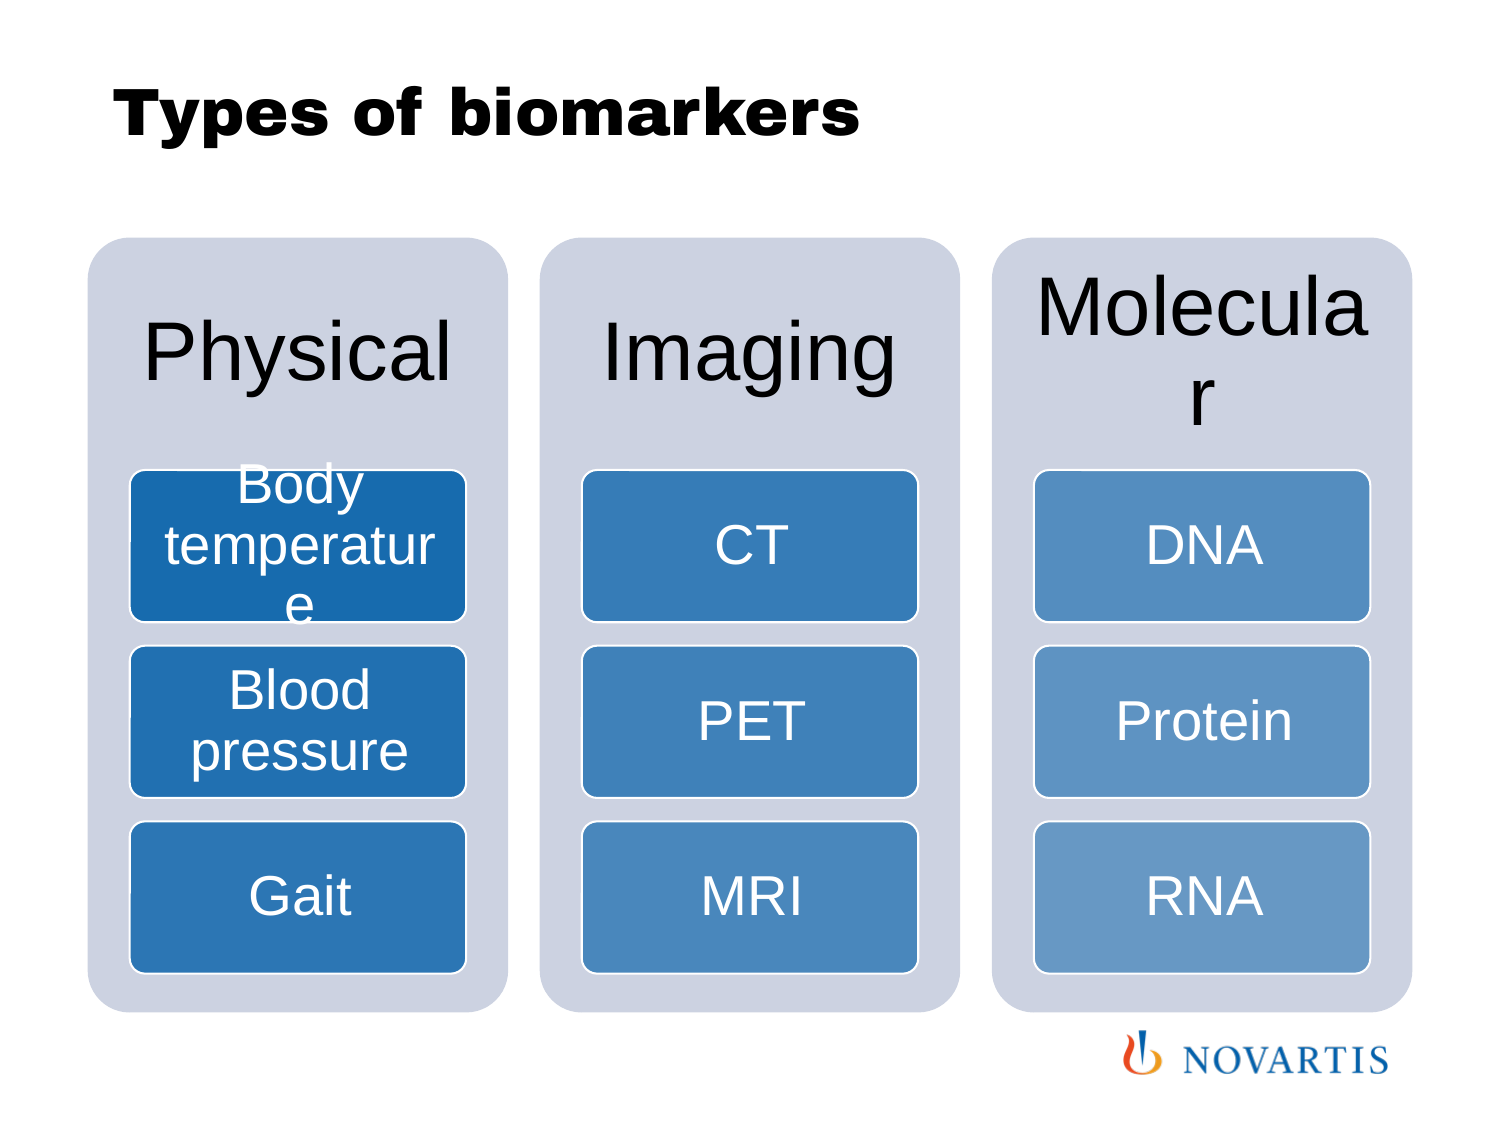

# Types of biomarkers
Physical
Body temperature
Blood pressure
Gait
Imaging
CT
PET
MRI
Molecular
DNA
Protein
RNA